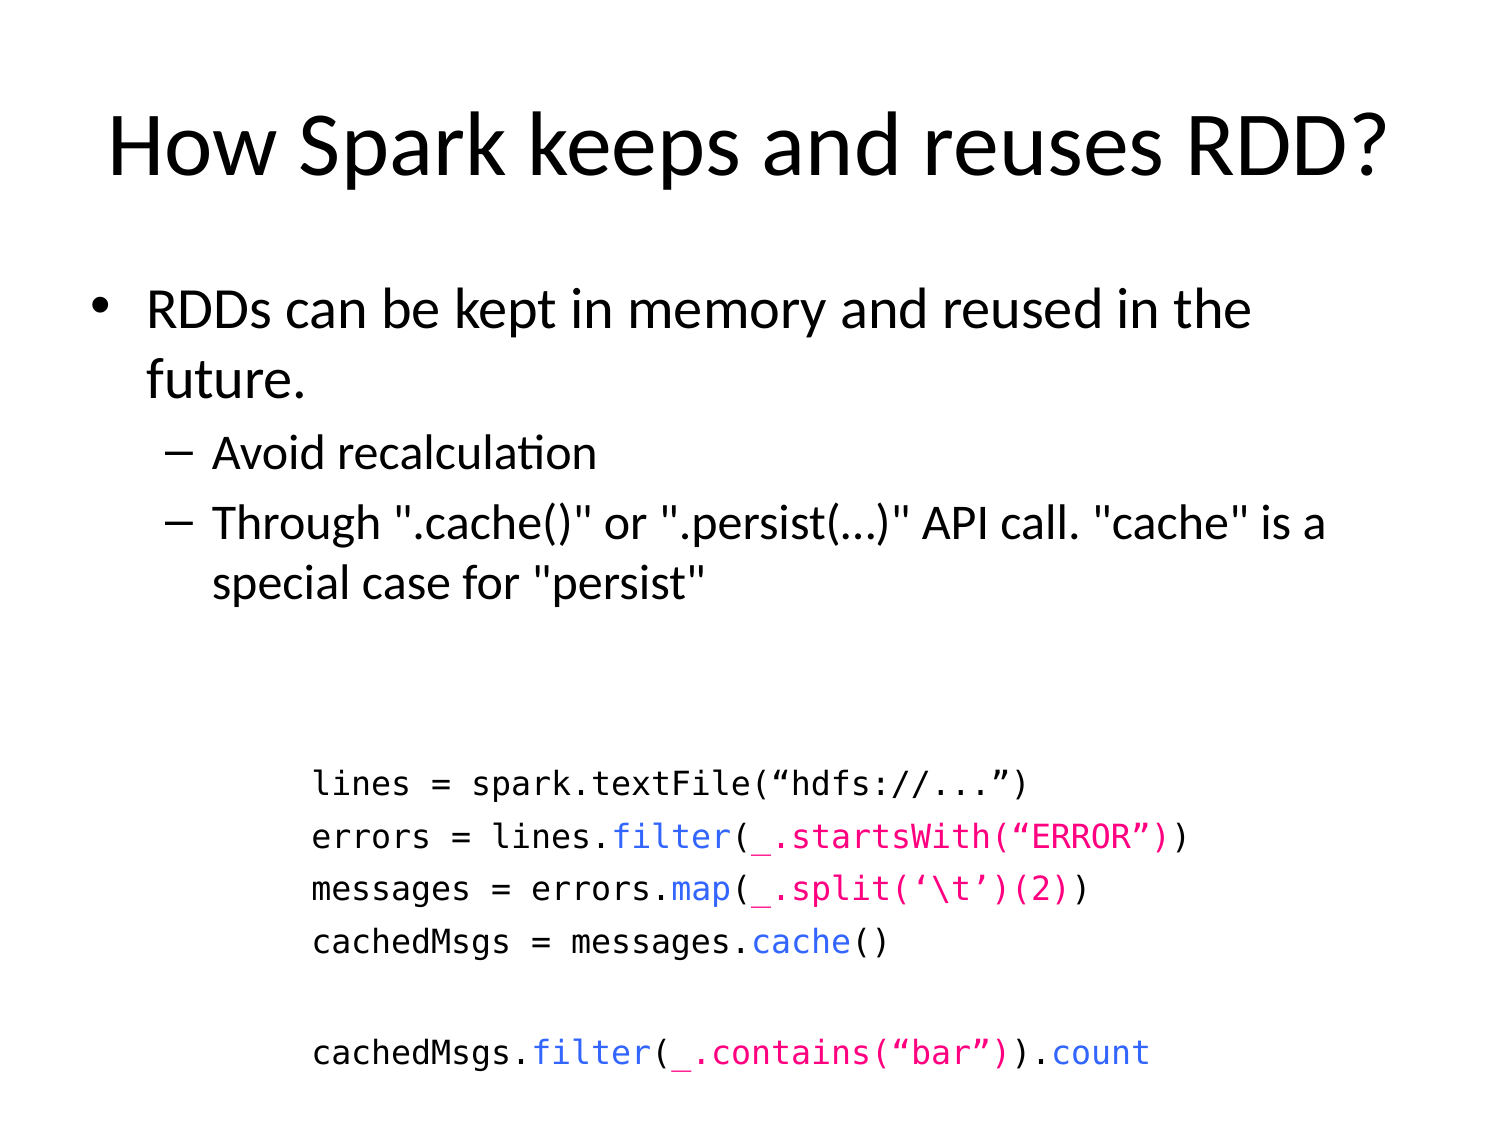

# How Spark keeps and reuses RDD?
RDDs can be kept in memory and reused in the future.
Avoid recalculation
Through ".cache()" or ".persist(…)" API call. "cache" is a special case for "persist"
lines = spark.textFile(“hdfs://...”)
errors = lines.filter(_.startsWith(“ERROR”))
messages = errors.map(_.split(‘\t’)(2))
cachedMsgs = messages.cache()
cachedMsgs.filter(_.contains(“bar”)).count